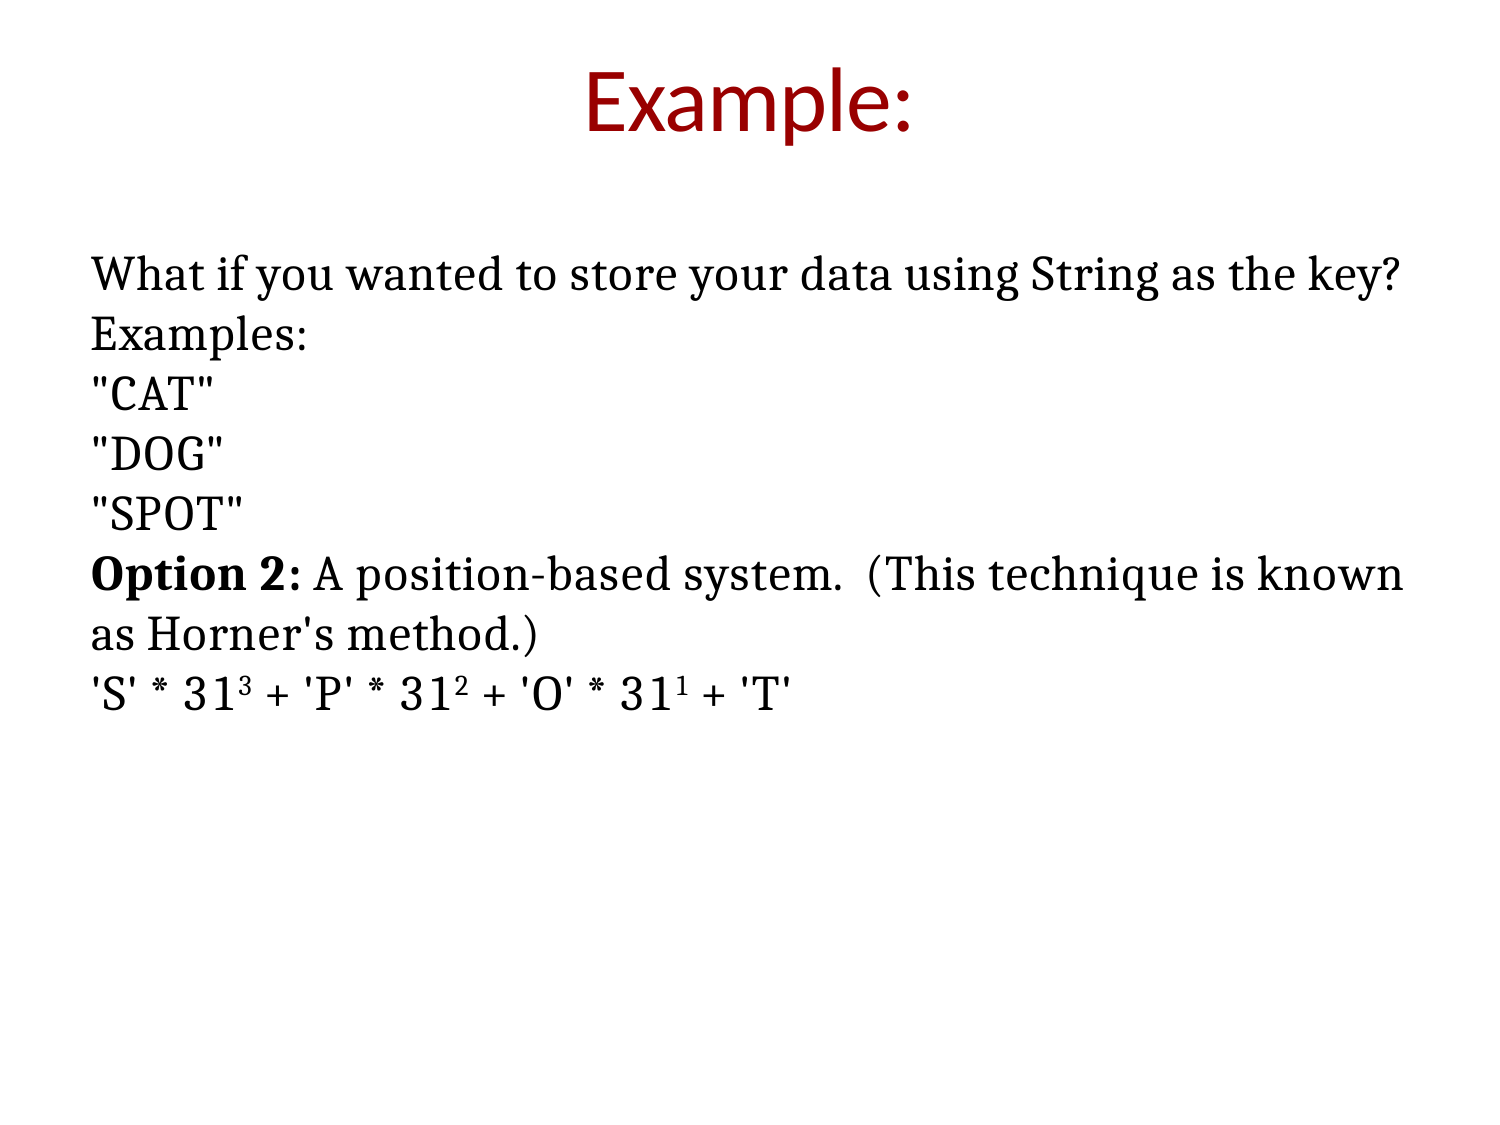

# Example:
What if you wanted to store your data using String as the key?
Examples:
"CAT"
"DOG"
"SPOT"
Option 2: A position-based system.  (This technique is known as Horner's method.)
'S' * 313 + 'P' * 312 + 'O' * 311 + 'T'